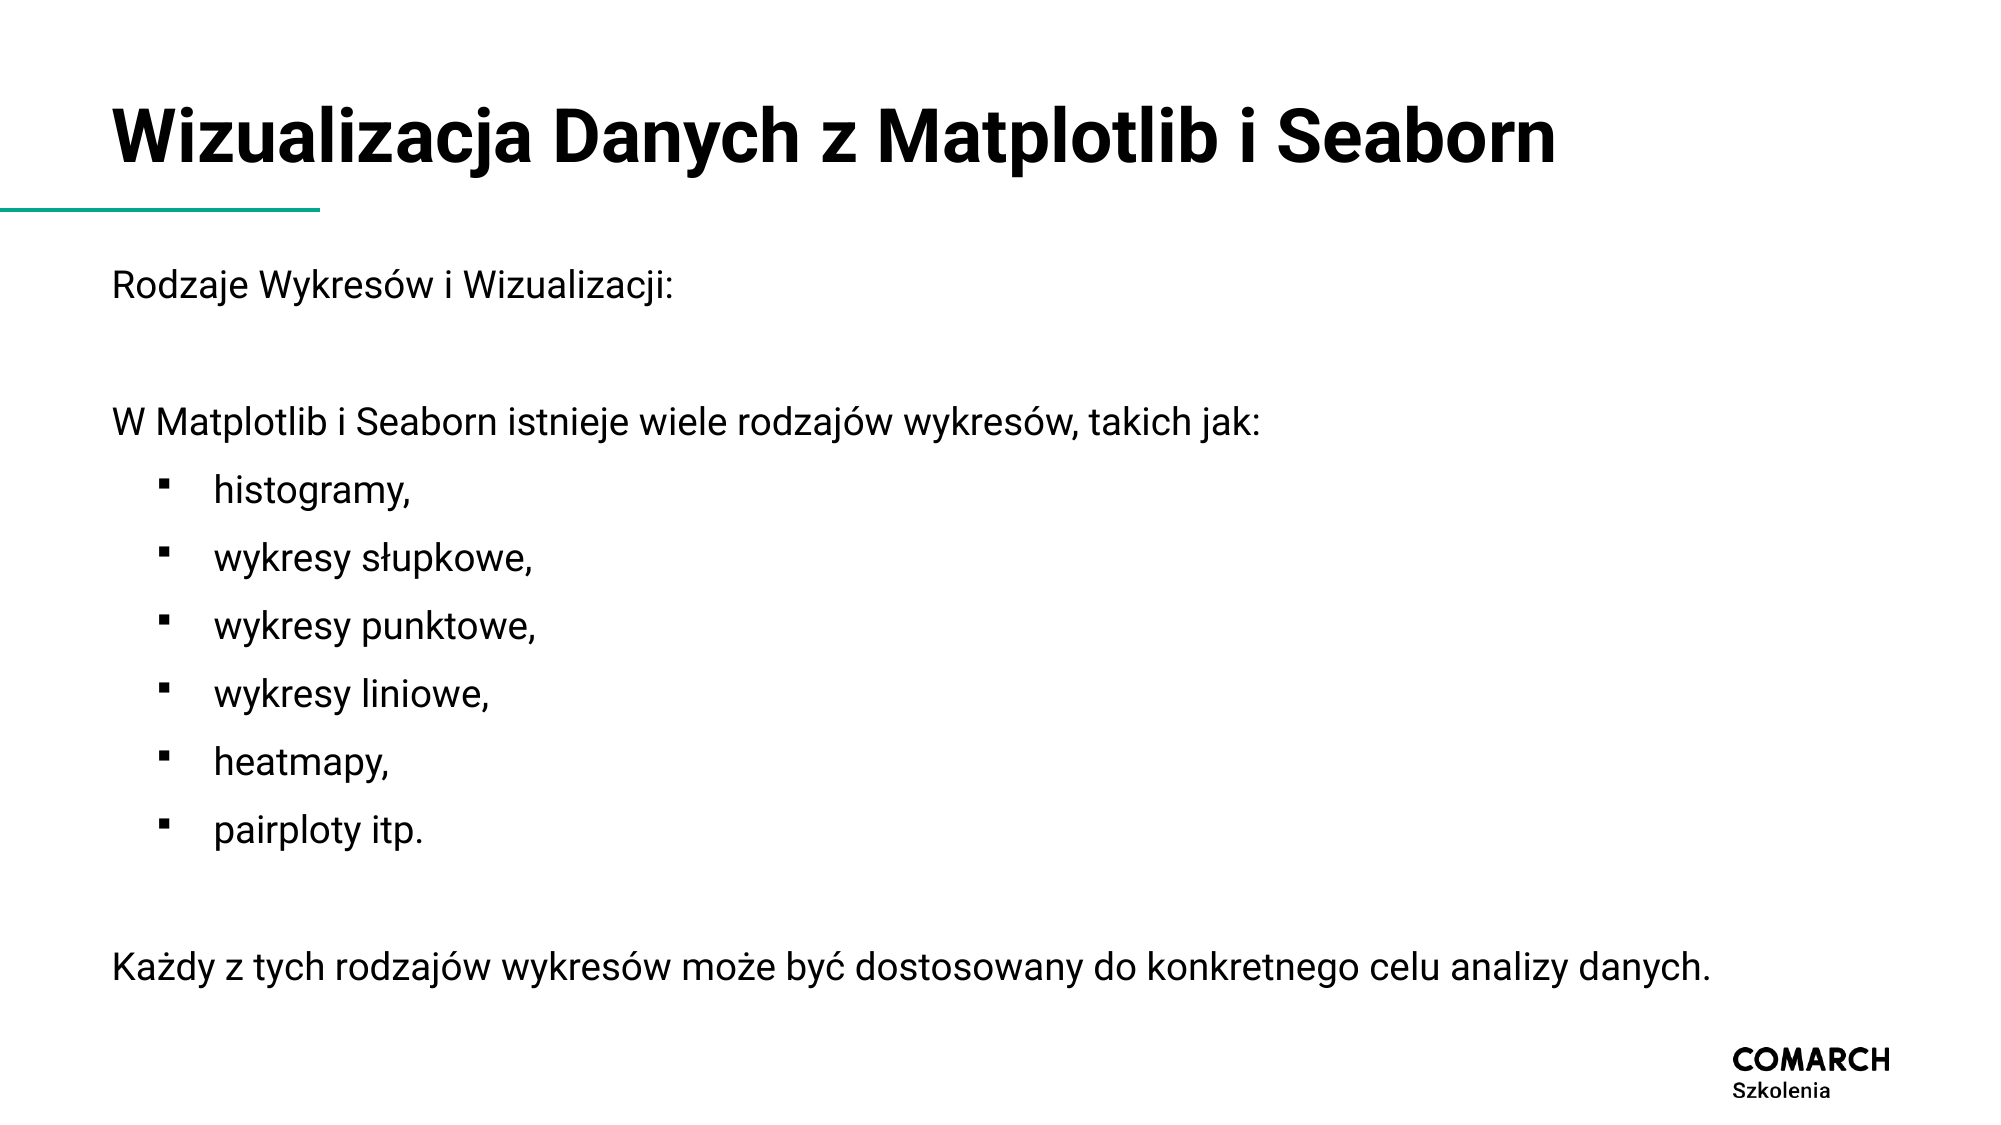

# Wizualizacja Danych z Matplotlib i Seaborn
Rodzaje Wykresów i Wizualizacji:

W Matplotlib i Seaborn istnieje wiele rodzajów wykresów, takich jak:
histogramy,
wykresy słupkowe,
wykresy punktowe,
wykresy liniowe,
heatmapy,
pairploty itp.

Każdy z tych rodzajów wykresów może być dostosowany do konkretnego celu analizy danych.